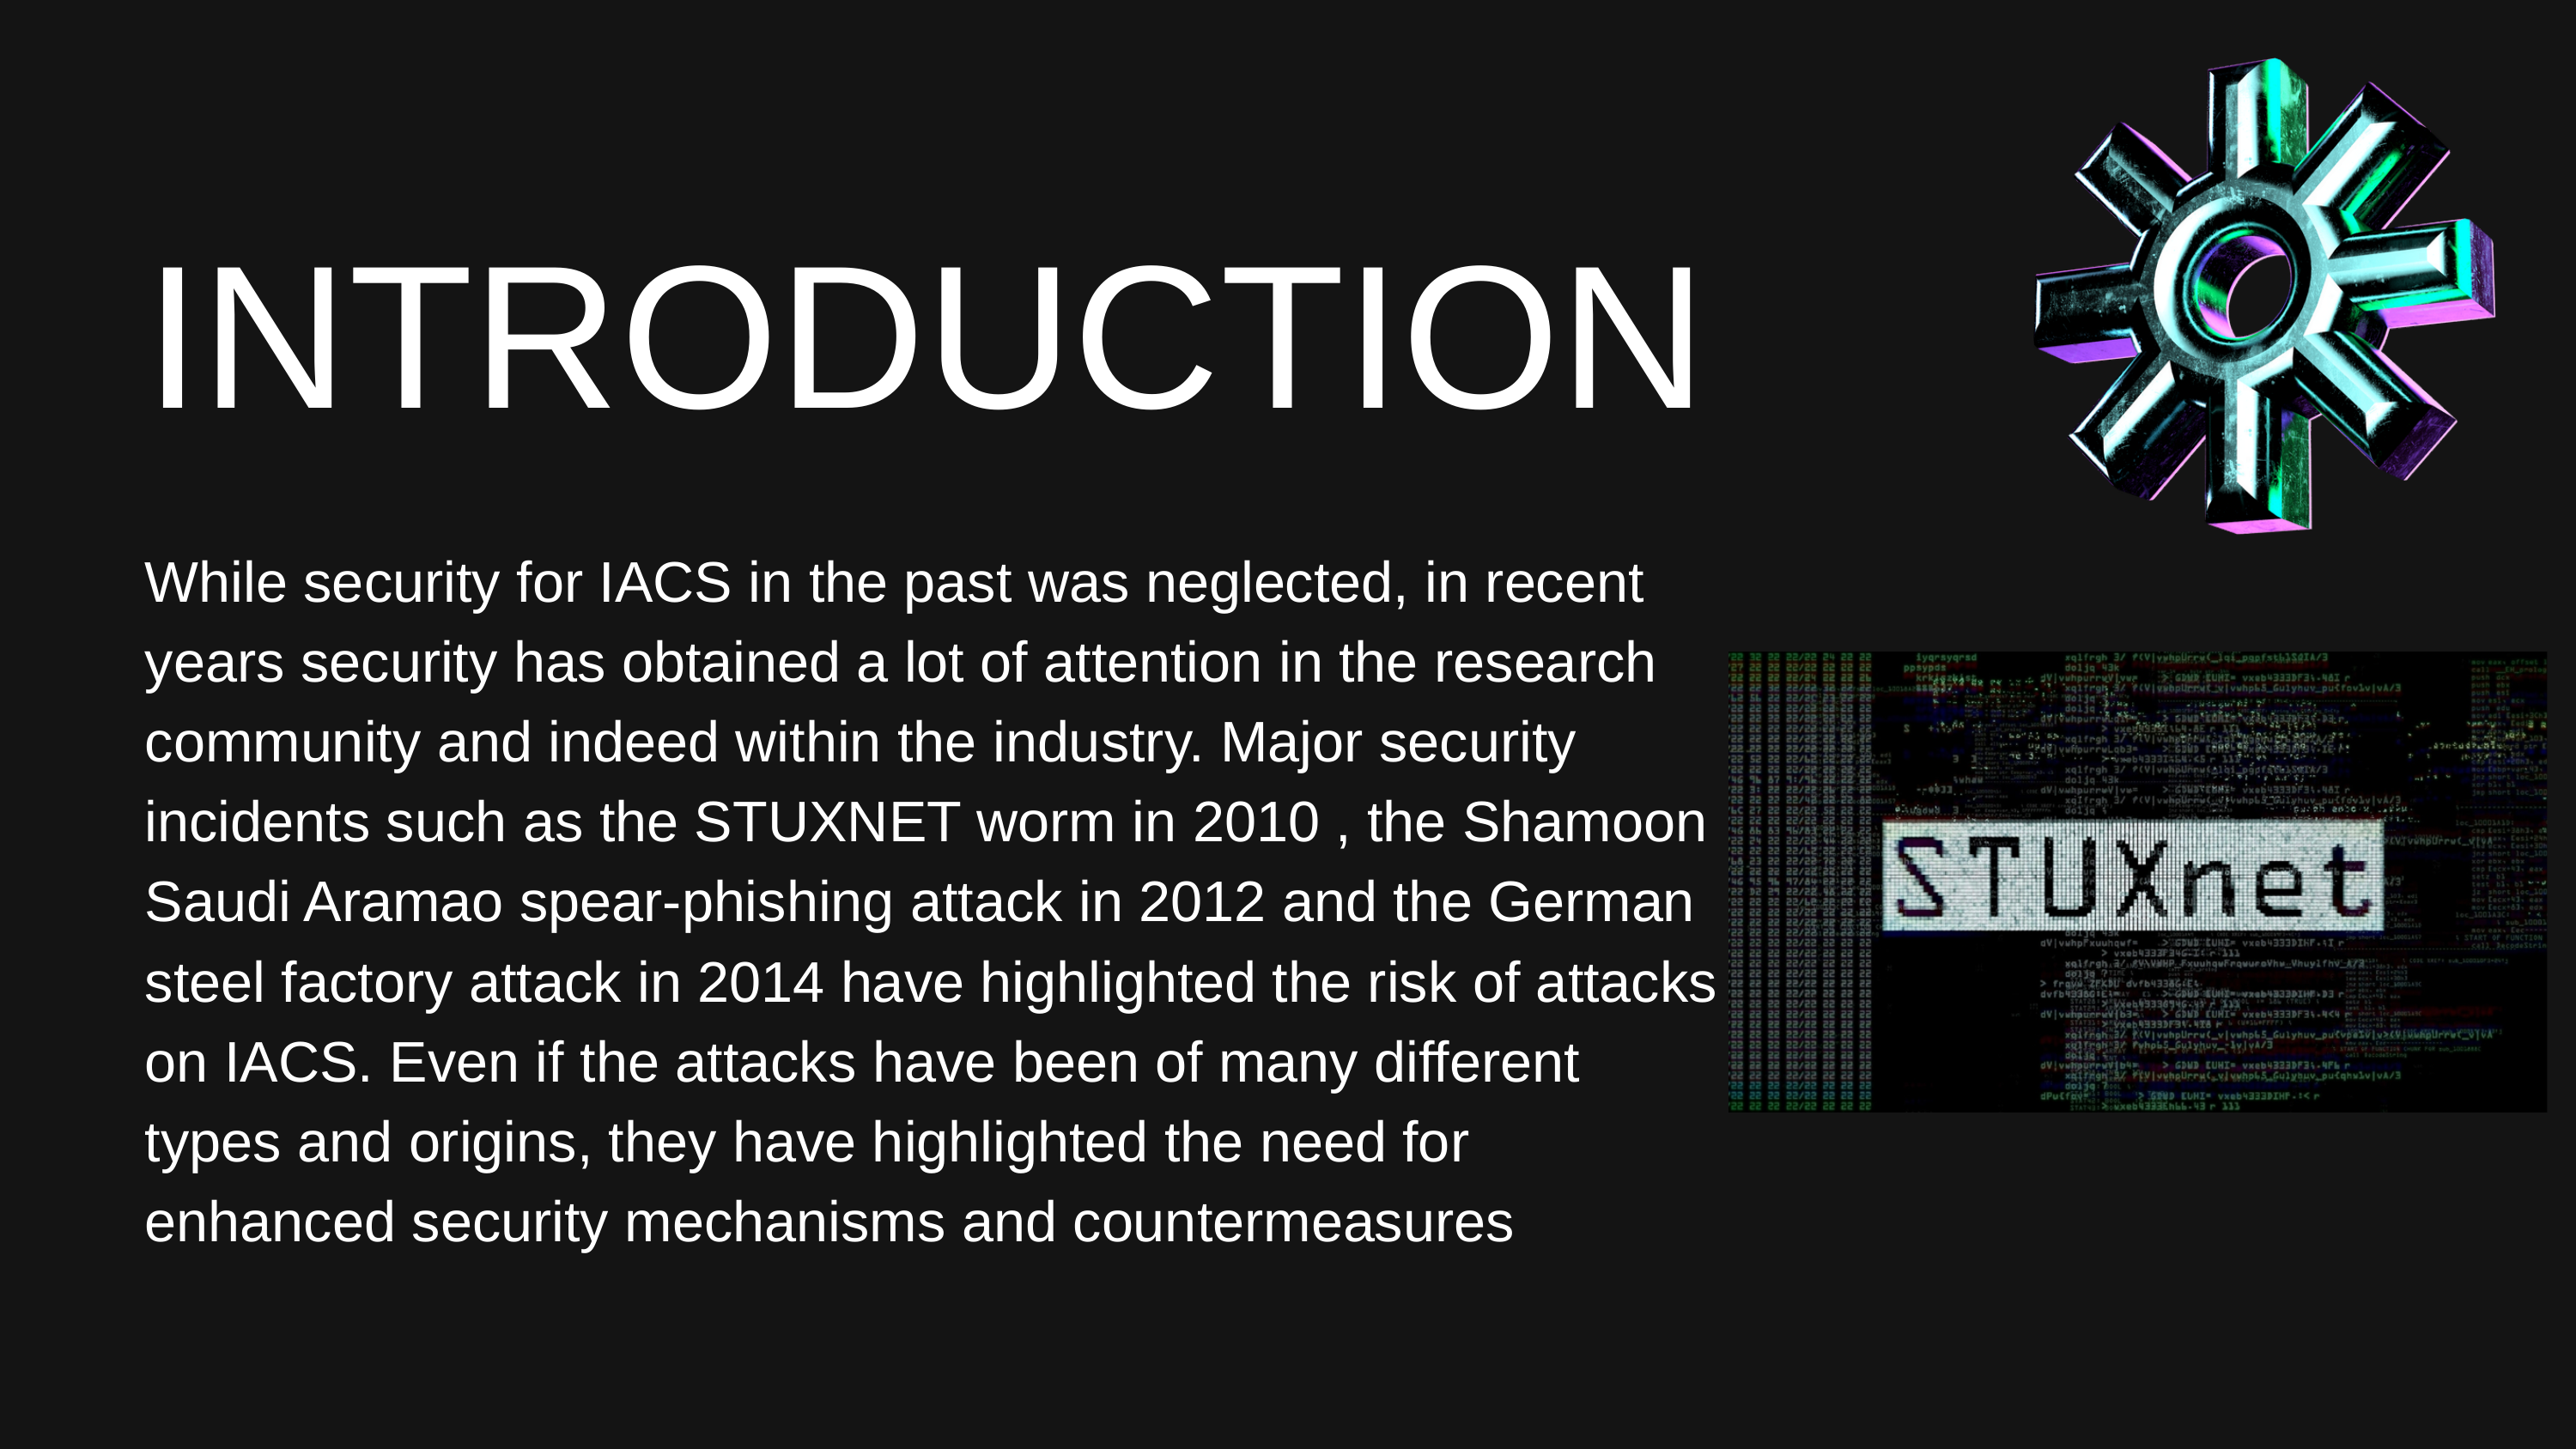

INTRODUCTION
While security for IACS in the past was neglected, in recent years security has obtained a lot of attention in the research community and indeed within the industry. Major security incidents such as the STUXNET worm in 2010 , the Shamoon Saudi Aramao spear-phishing attack in 2012 and the German steel factory attack in 2014 have highlighted the risk of attacks on IACS. Even if the attacks have been of many different types and origins, they have highlighted the need for enhanced security mechanisms and countermeasures